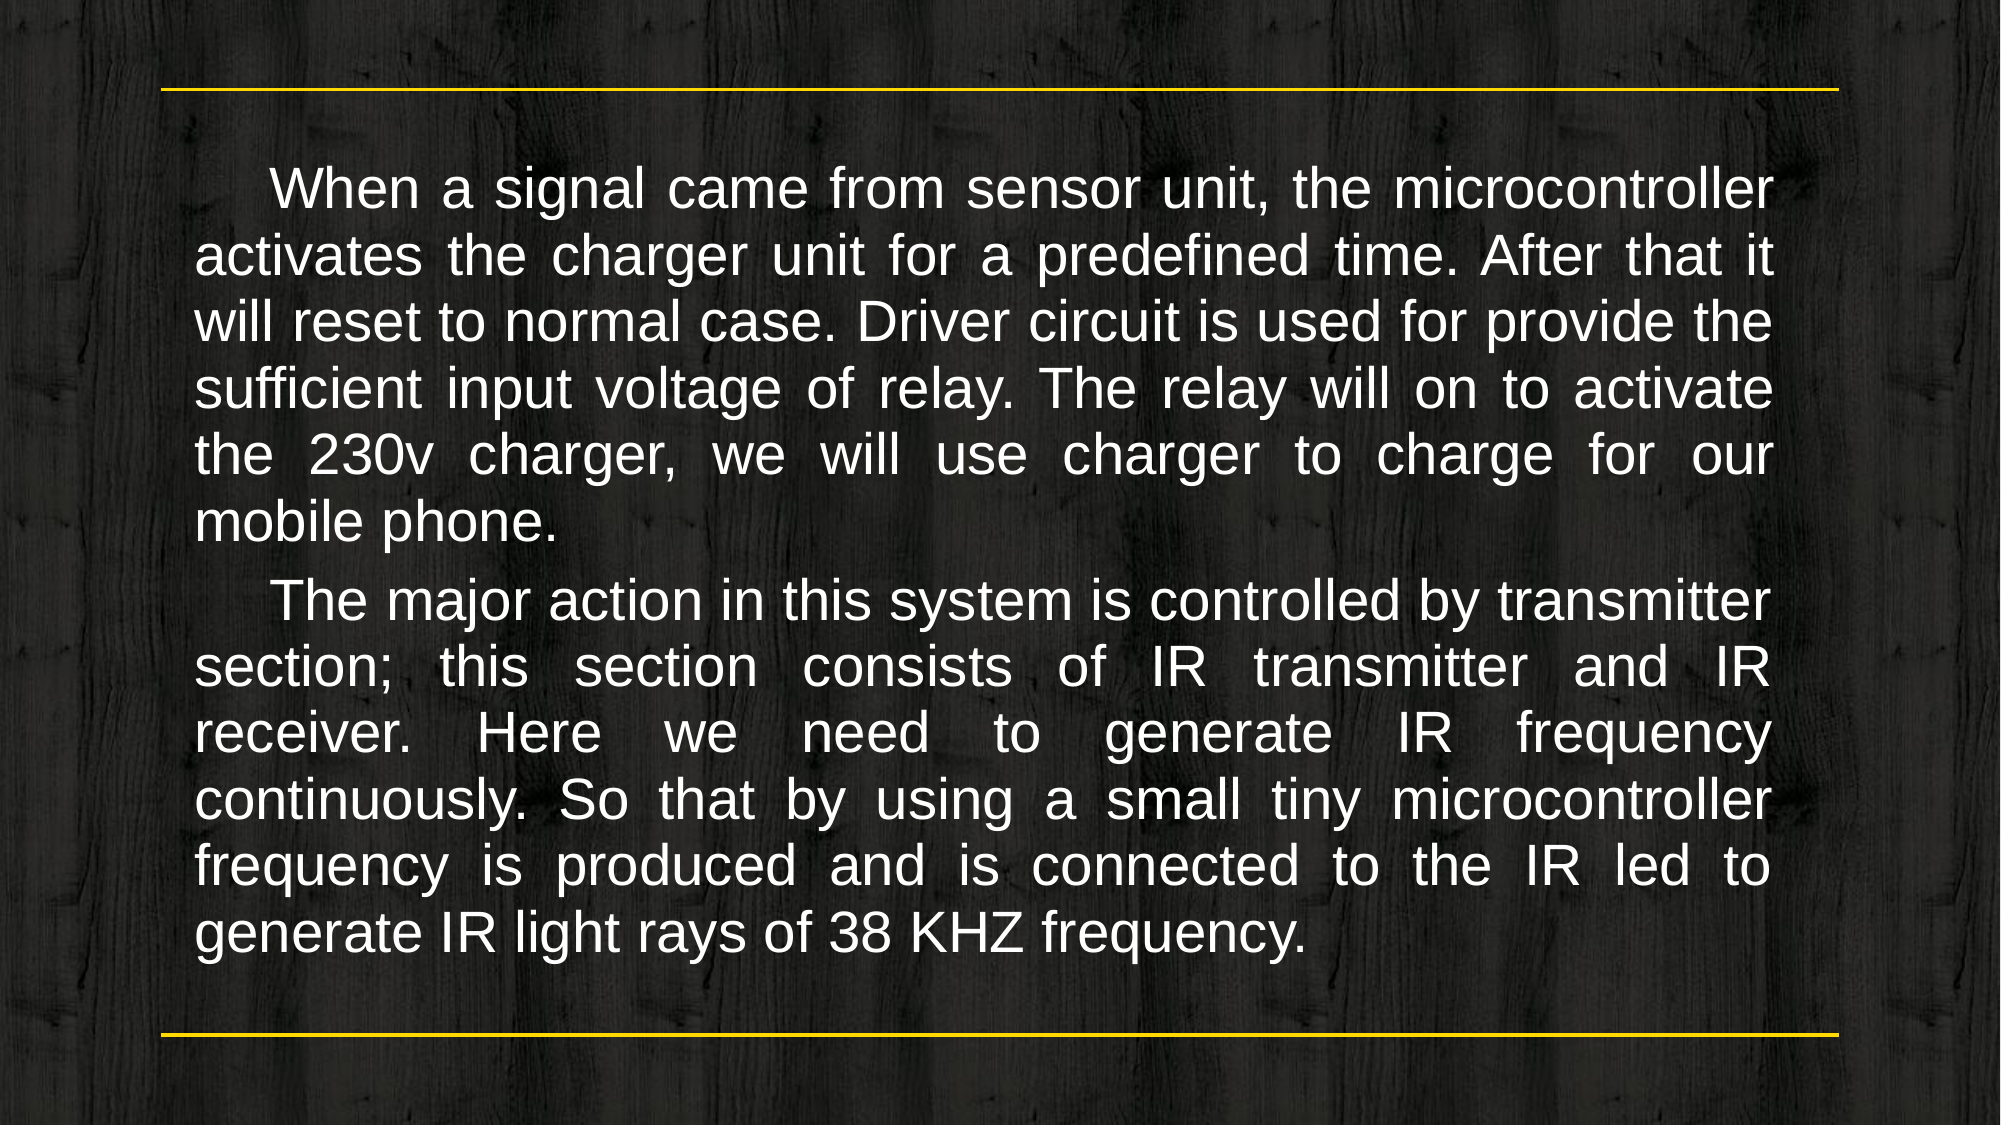

When a signal came from sensor unit, the microcontroller activates the charger unit for a predefined time. After that it will reset to normal case. Driver circuit is used for provide the sufficient input voltage of relay. The relay will on to activate the 230v charger, we will use charger to charge for our mobile phone.
The major action in this system is controlled by transmitter section; this section consists of IR transmitter and IR receiver. Here we need to generate IR frequency continuously. So that by using a small tiny microcontroller frequency is produced and is connected to the IR led to generate IR light rays of 38 KHZ frequency.